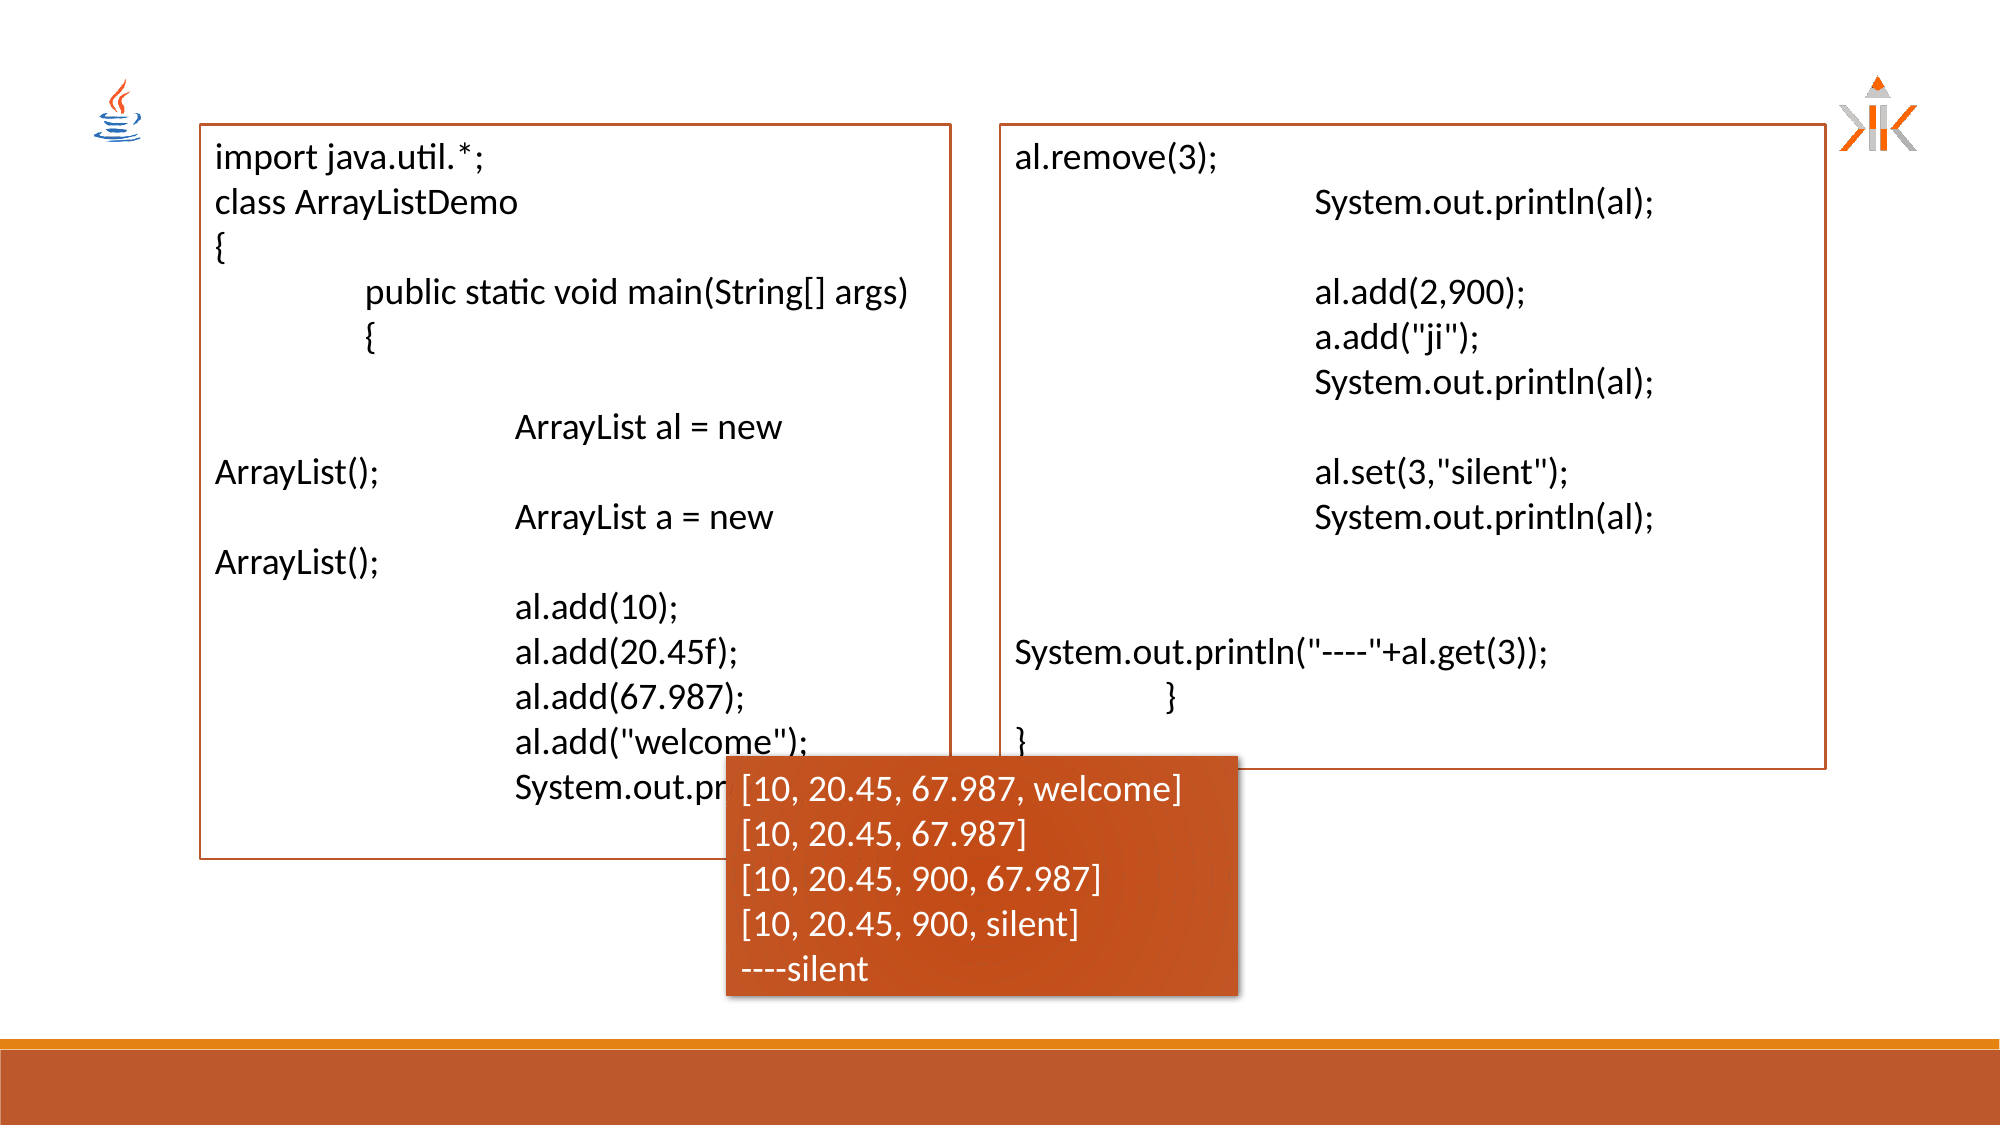

import java.util.*;
class ArrayListDemo
{
	public static void main(String[] args)
	{

		ArrayList al = new ArrayList();
		ArrayList a = new ArrayList();
		al.add(10);
		al.add(20.45f);
		al.add(67.987);
		al.add("welcome");
		System.out.println(al);
al.remove(3);
		System.out.println(al);

		al.add(2,900);
		a.add("ji");
		System.out.println(al);

		al.set(3,"silent");
		System.out.println(al);

		System.out.println("----"+al.get(3));
	}
}
[10, 20.45, 67.987, welcome]
[10, 20.45, 67.987]
[10, 20.45, 900, 67.987]
[10, 20.45, 900, silent]
----silent